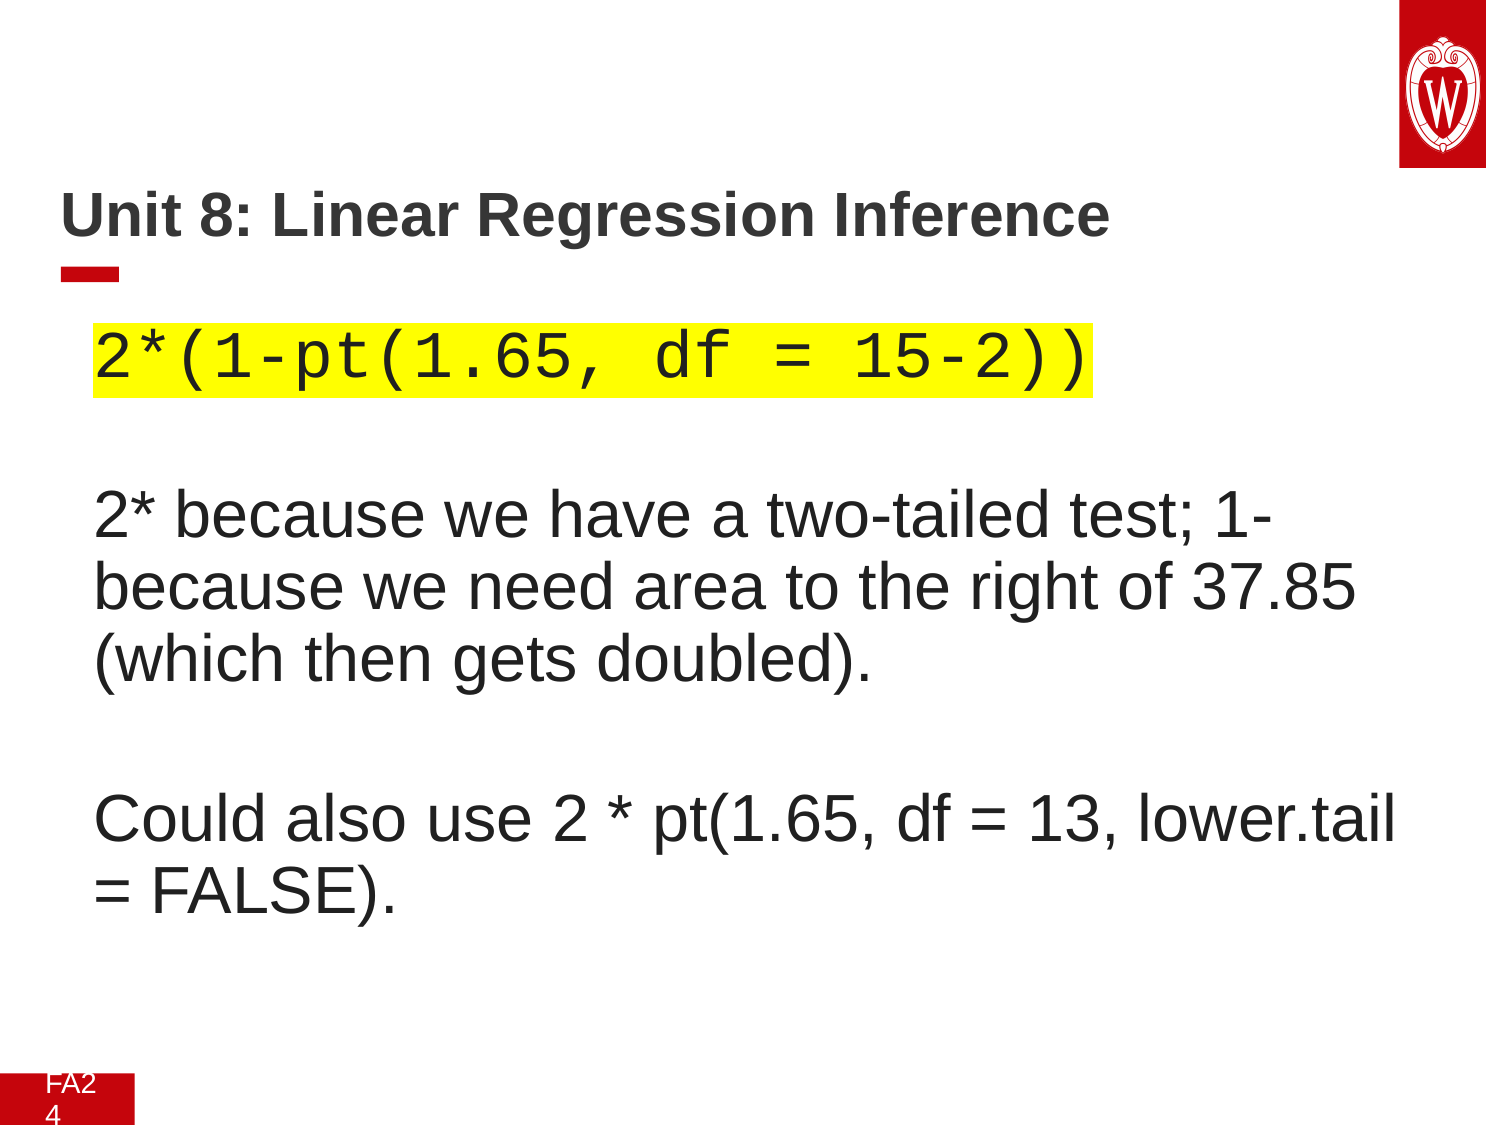

# Unit 8: Linear Regression Inference
2*(1-pt(1.65, df = 15-2))

2* because we have a two-tailed test; 1- because we need area to the right of 37.85 (which then gets doubled).

Could also use 2 * pt(1.65, df = 13, lower.tail = FALSE).
FA24